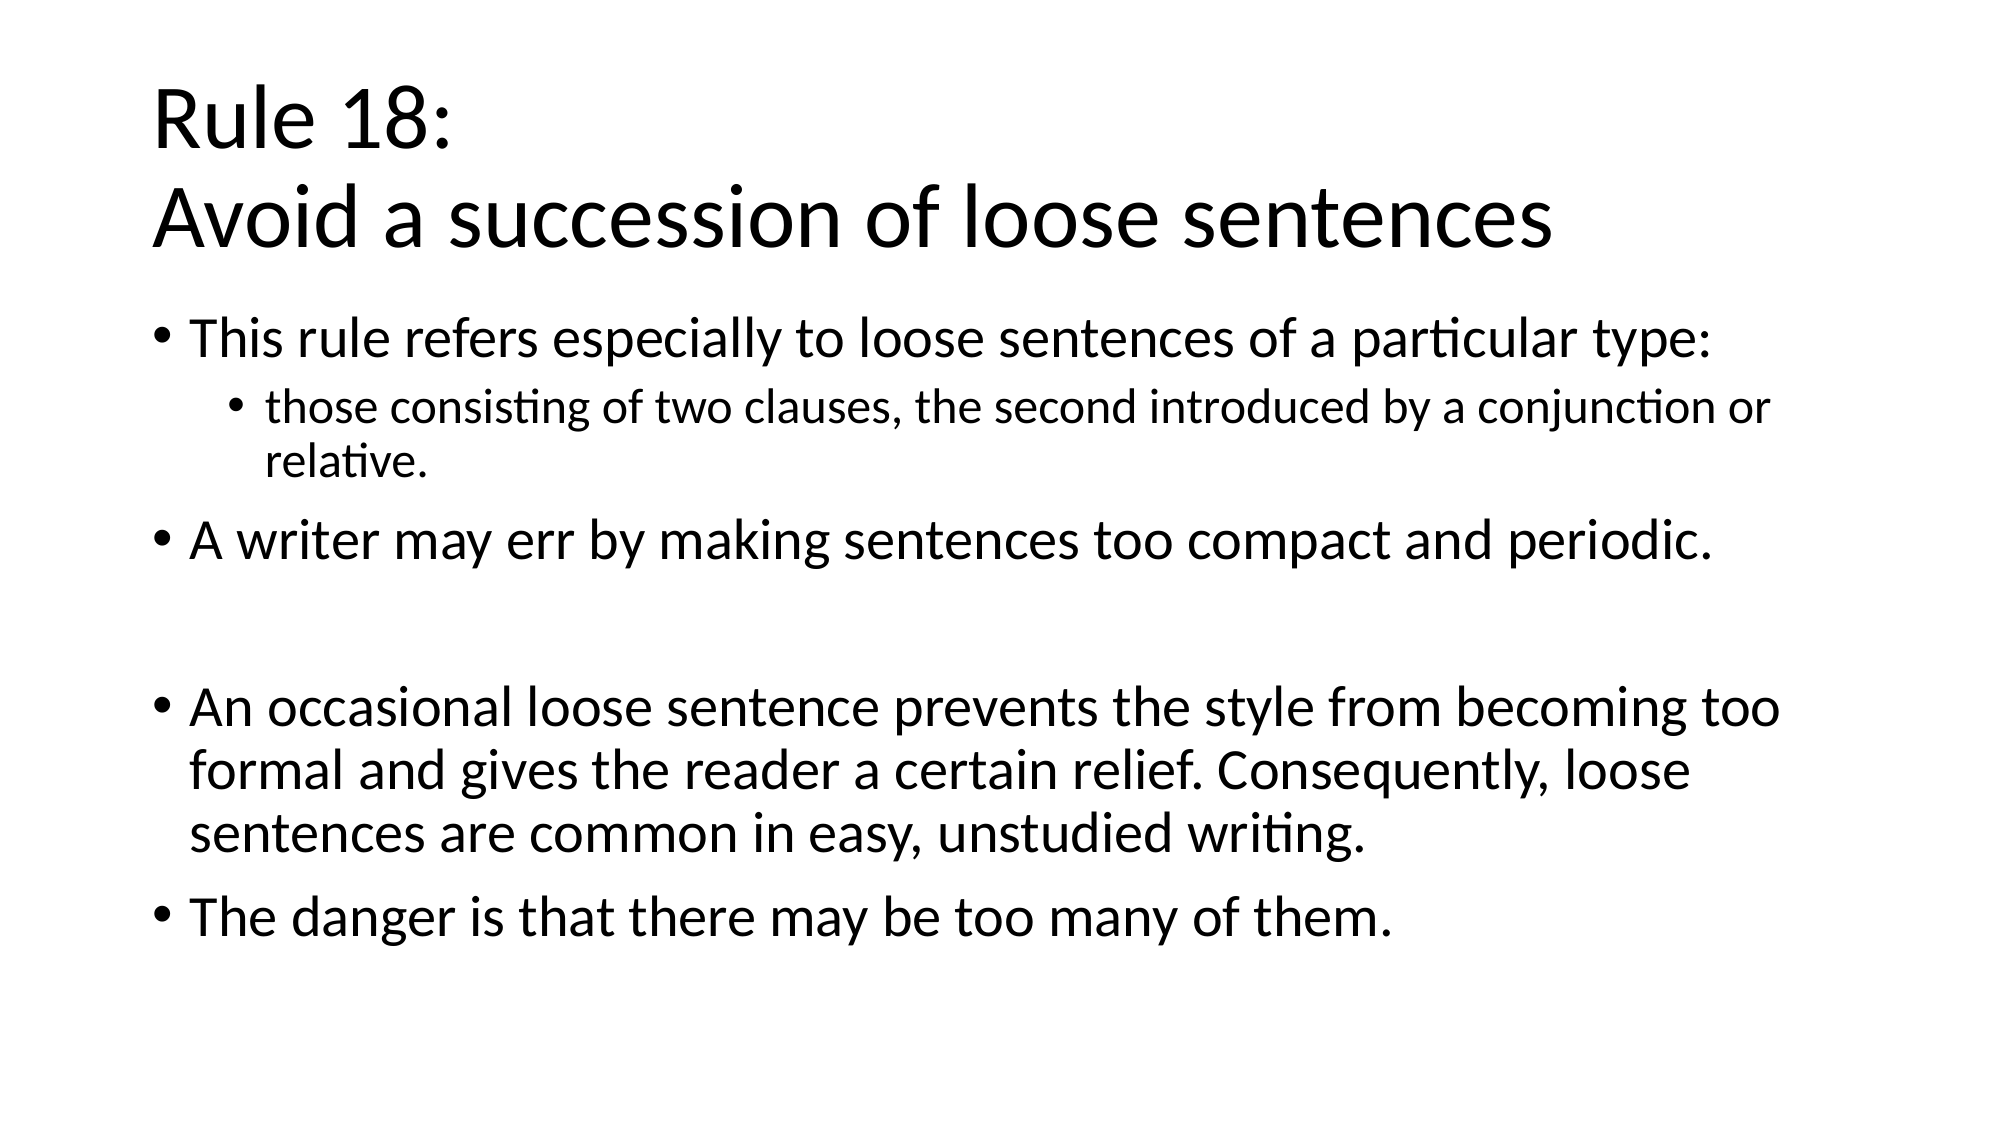

# Rule 18: Avoid a succession of loose sentences
This rule refers especially to loose sentences of a particular type:
those consisting of two clauses, the second introduced by a conjunction or relative.
A writer may err by making sentences too compact and periodic.

An occasional loose sentence prevents the style from becoming too formal and gives the reader a certain relief. Consequently, loose sentences are common in easy, unstudied writing.
The danger is that there may be too many of them.